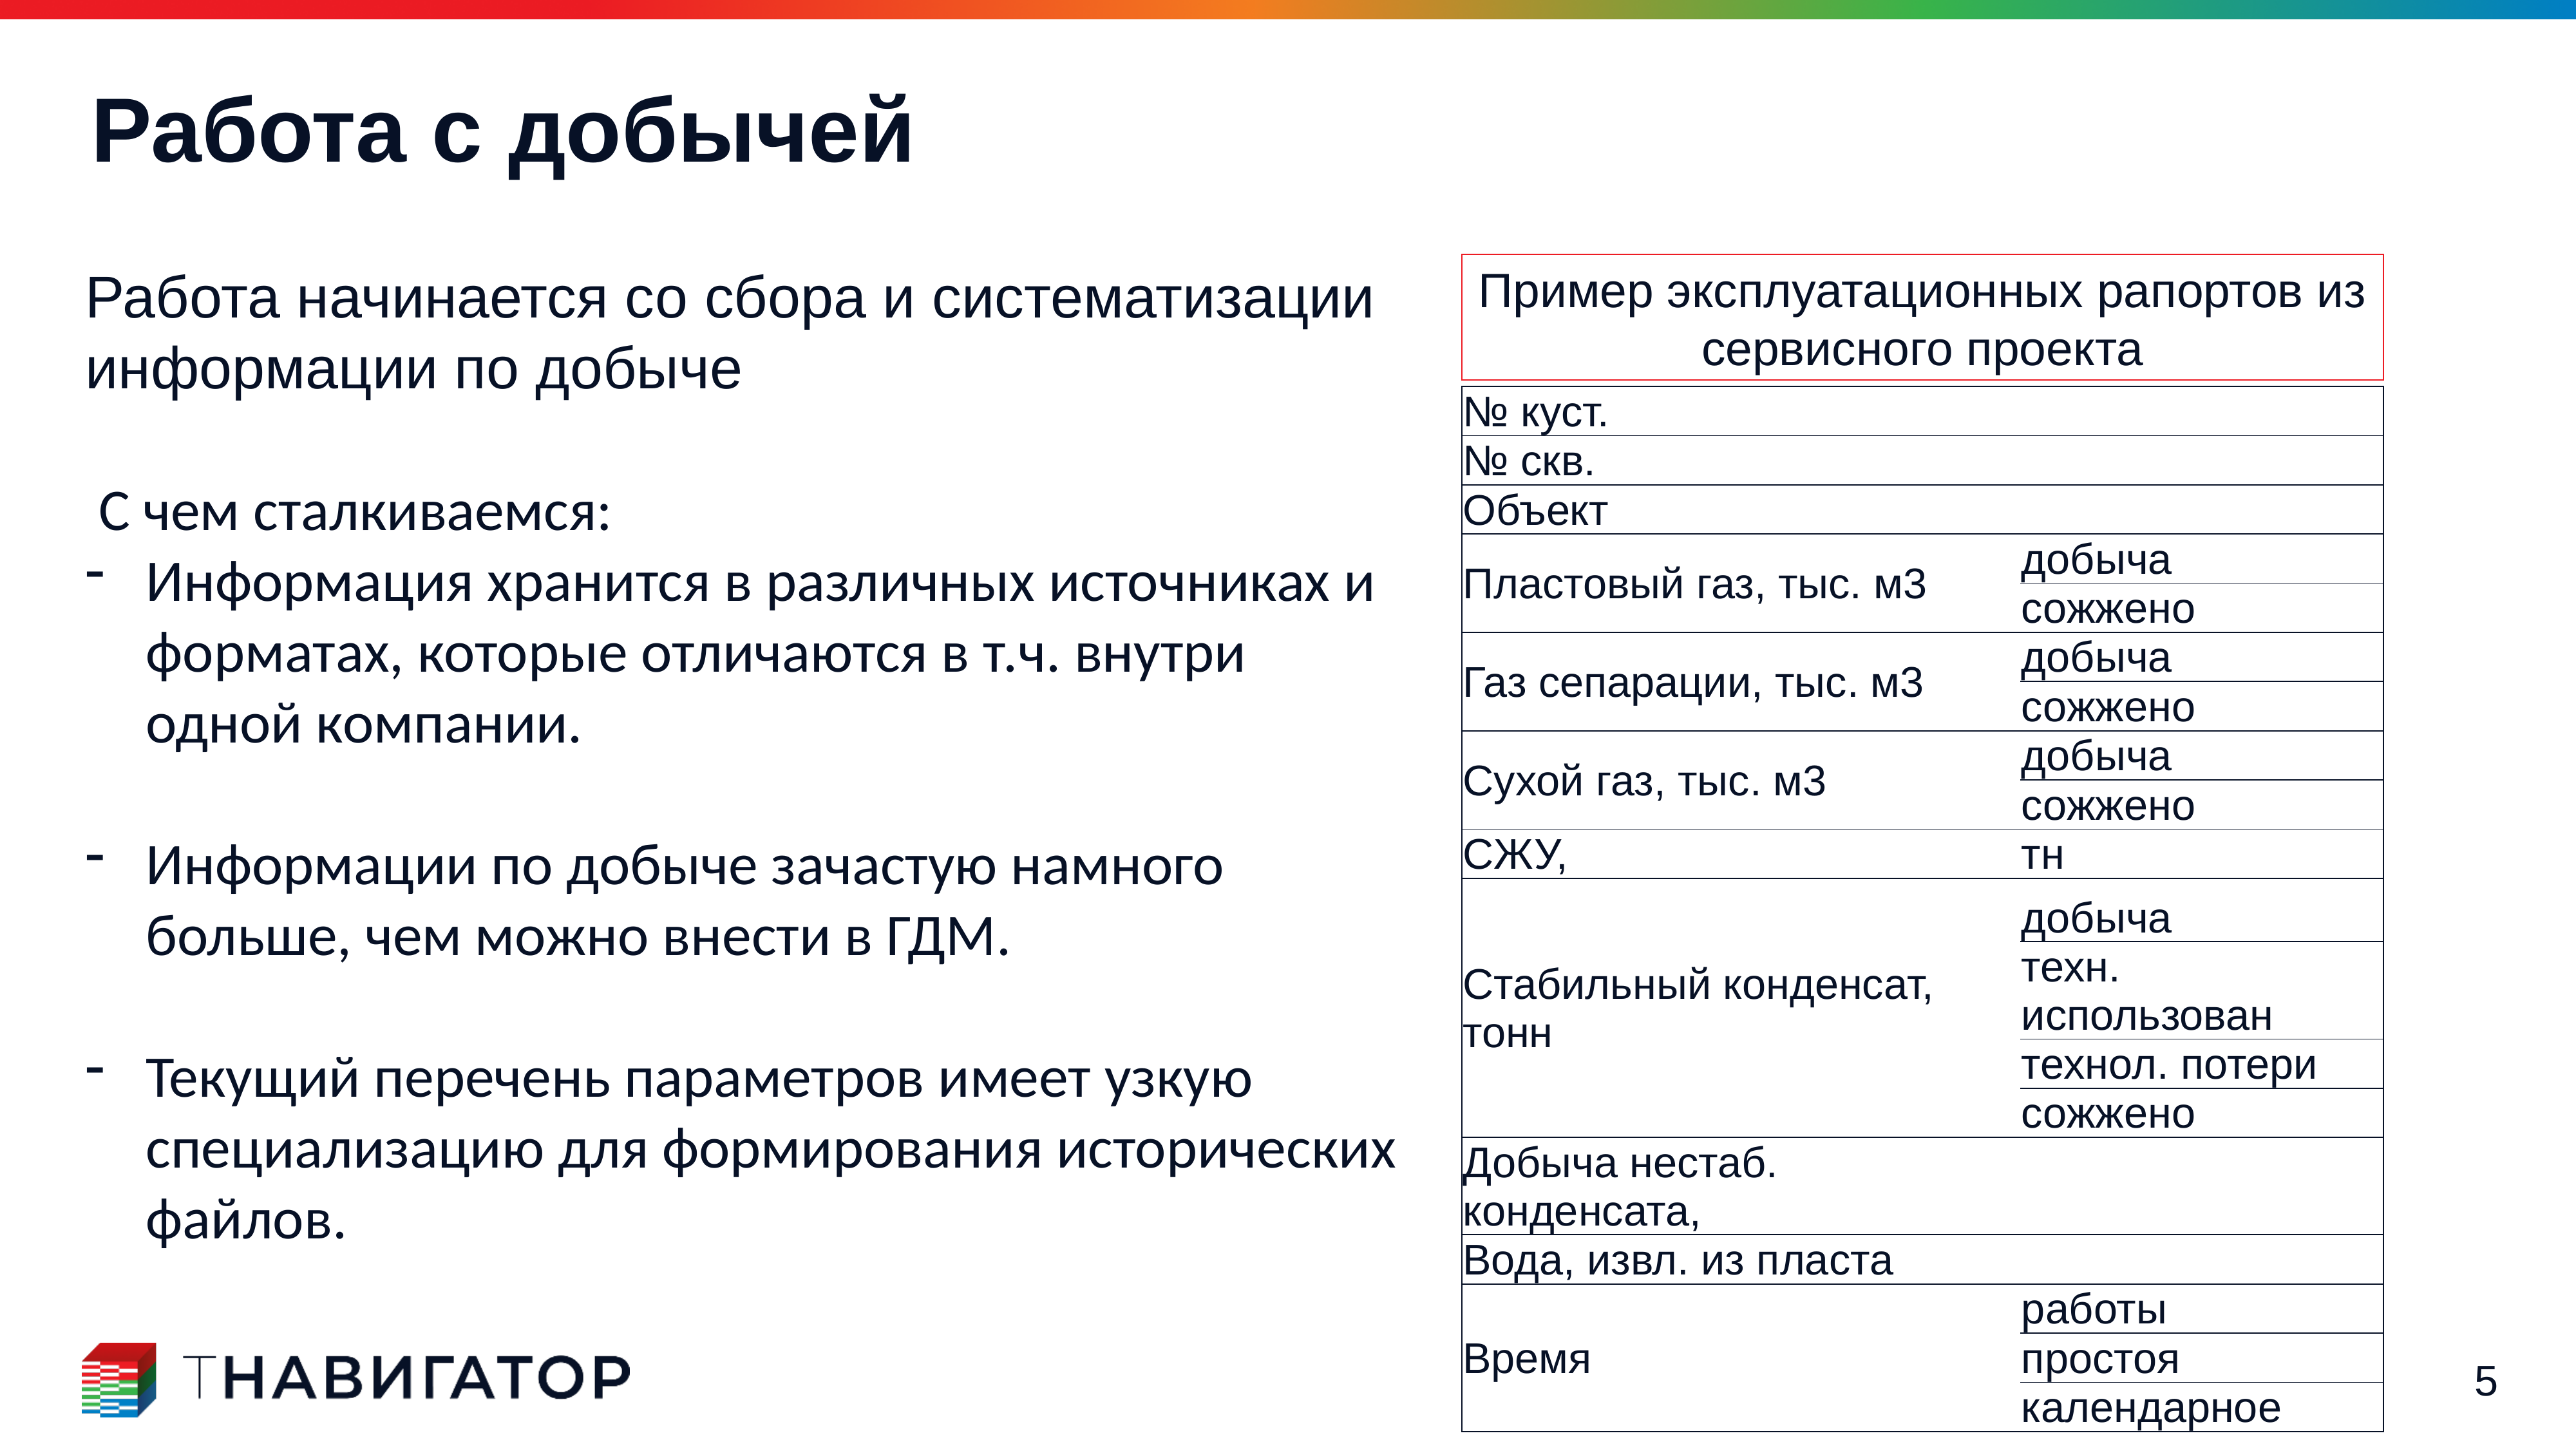

# Работа с добычей
Работа начинается со сбора и систематизации информации по добыче

 С чем сталкиваемся:
Информация хранится в различных источниках и форматах, которые отличаются в т.ч. внутри одной компании.

Информации по добыче зачастую намного больше, чем можно внести в ГДМ.

Текущий перечень параметров имеет узкую специализацию для формирования исторических файлов.

Пример эксплуатационных рапортов из сервисного проекта
| № куст. |  |
| --- | --- |
| № скв. |  |
| Объект |  |
| Пластовый газ, тыс. м3 | добыча |
|  | сожжено |
| Газ сепарации, тыс. м3 | добыча |
|  | сожжено |
| Сухой газ, тыс. м3 | добыча |
|  | сожжено |
| СЖУ, | тн |
| Стабильный конденсат, тонн | добыча |
|  | техн. использован |
|  | технол. потери |
|  | сожжено |
| Добыча нестаб. конденсата, |  |
| Вода, извл. из пласта |  |
| Время | работы |
|  | простоя |
|  | календарное |
5